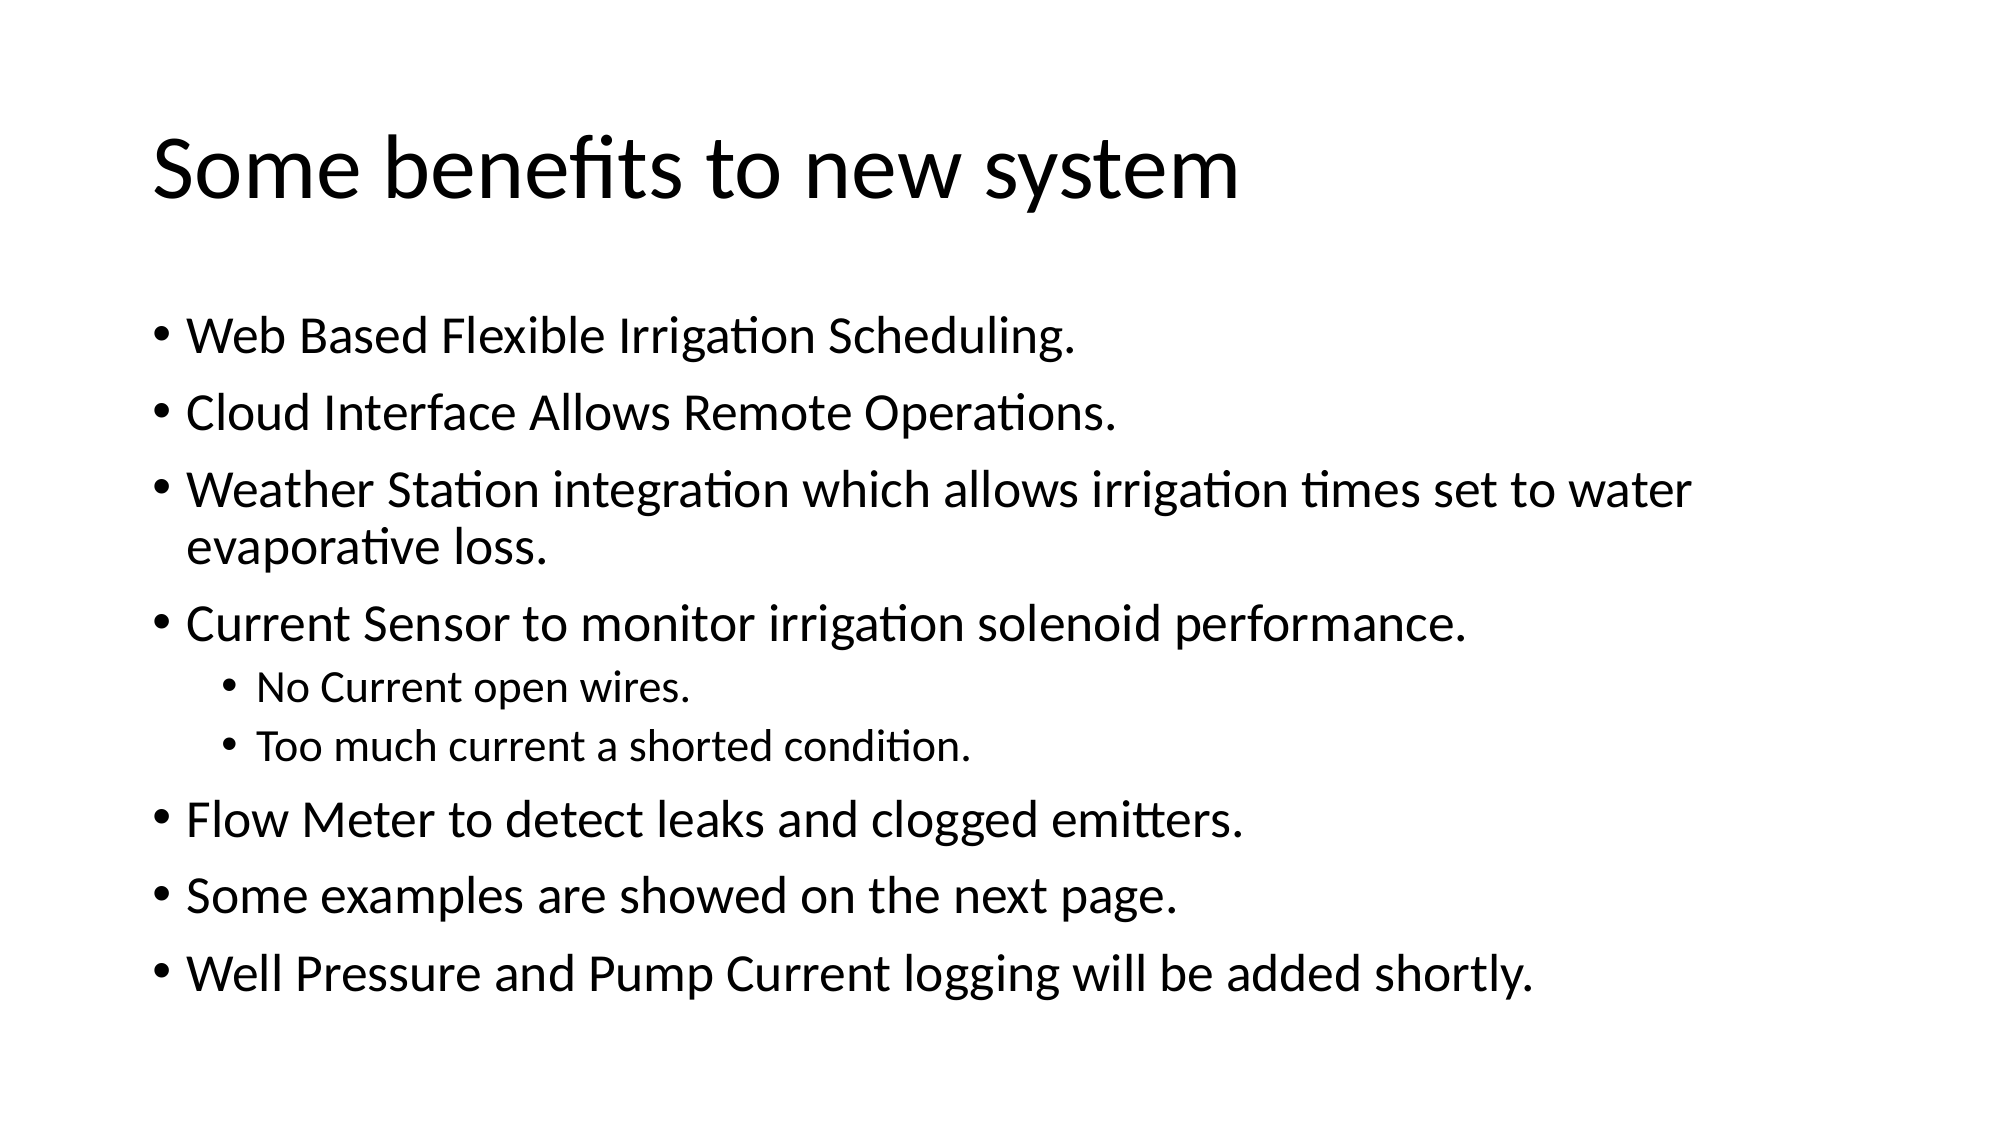

# Some benefits to new system
Web Based Flexible Irrigation Scheduling.
Cloud Interface Allows Remote Operations.
Weather Station integration which allows irrigation times set to water evaporative loss.
Current Sensor to monitor irrigation solenoid performance.
No Current open wires.
Too much current a shorted condition.
Flow Meter to detect leaks and clogged emitters.
Some examples are showed on the next page.
Well Pressure and Pump Current logging will be added shortly.